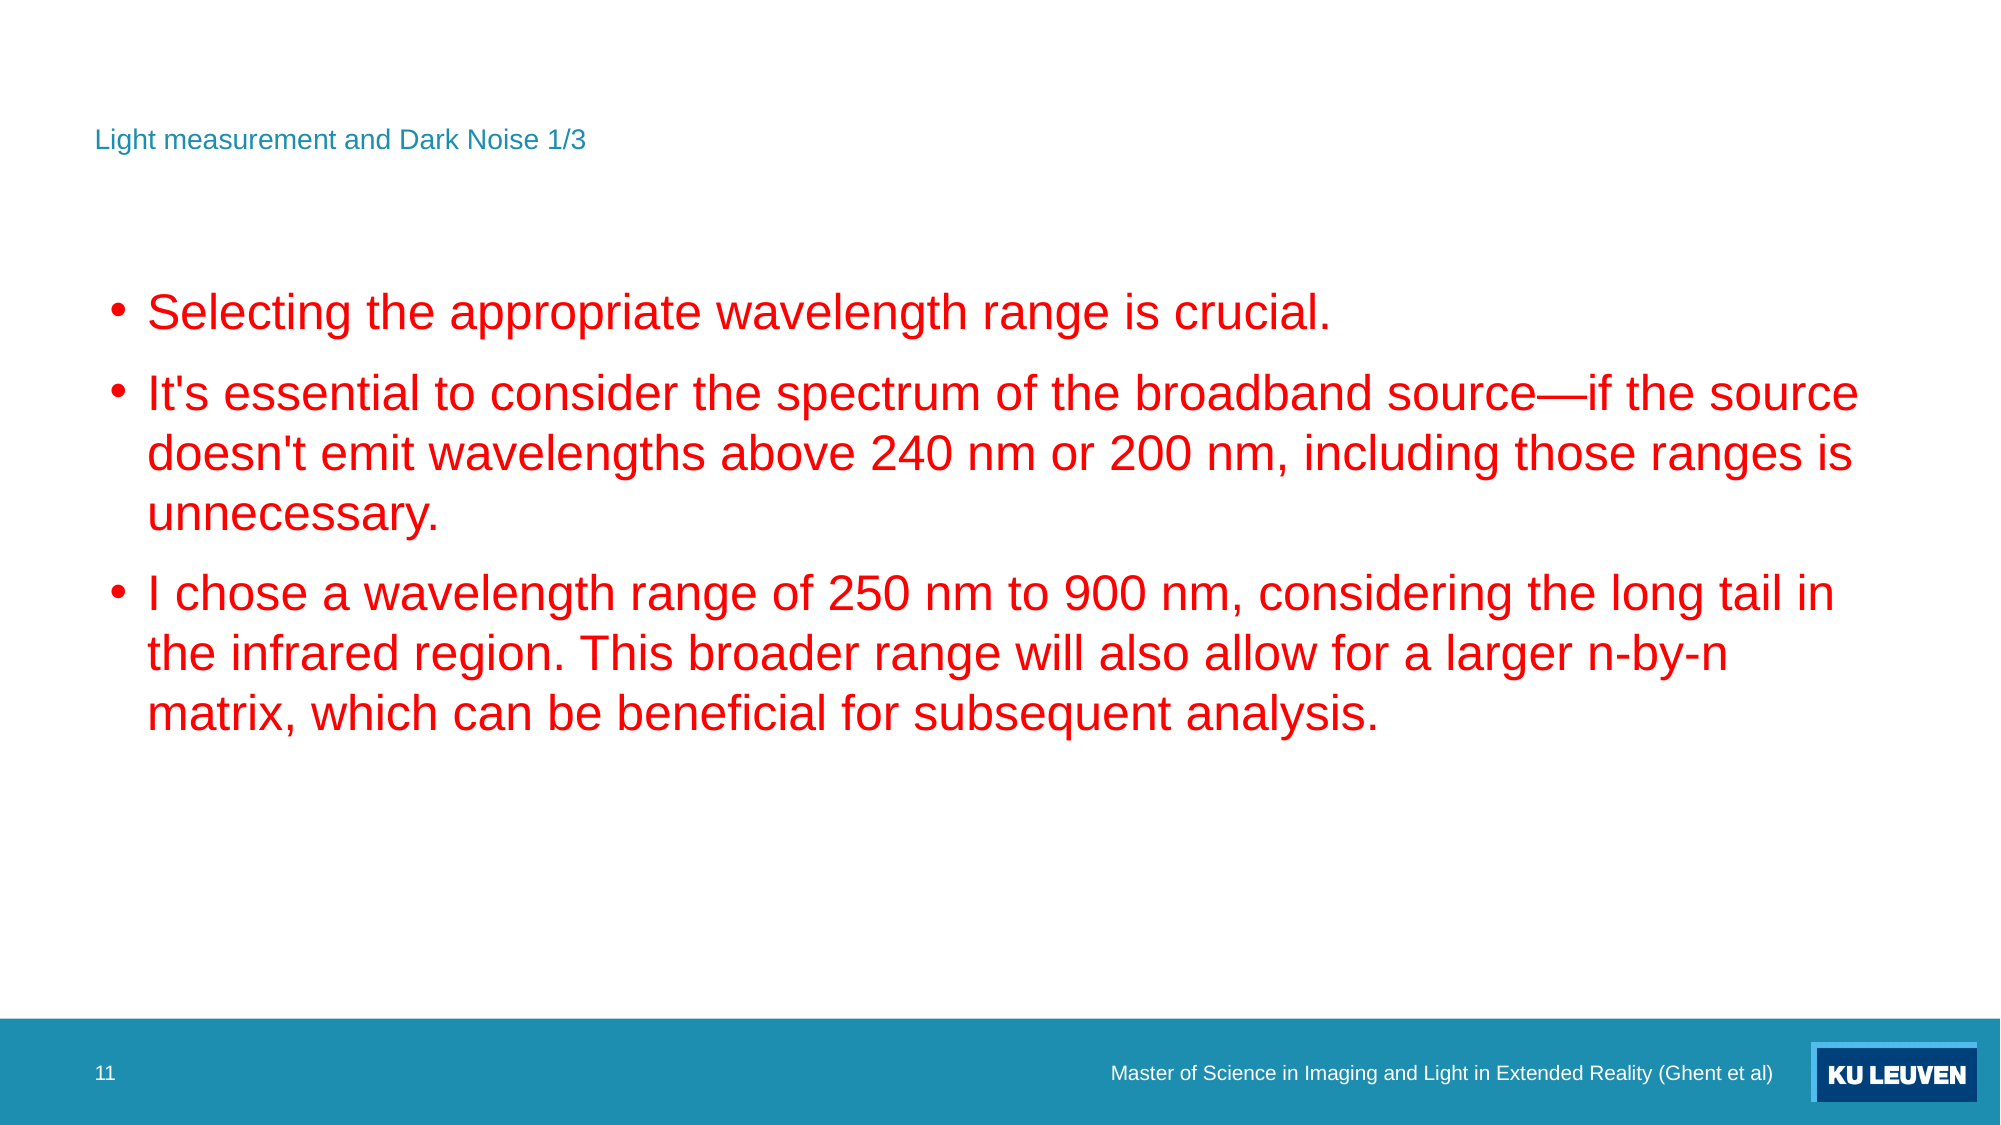

# Light measurement and Dark Noise 1/3
Selecting the appropriate wavelength range is crucial.
It's essential to consider the spectrum of the broadband source—if the source doesn't emit wavelengths above 240 nm or 200 nm, including those ranges is unnecessary.
I chose a wavelength range of 250 nm to 900 nm, considering the long tail in the infrared region. This broader range will also allow for a larger n-by-n matrix, which can be beneficial for subsequent analysis.
11
Master of Science in Imaging and Light in Extended Reality (Ghent et al)